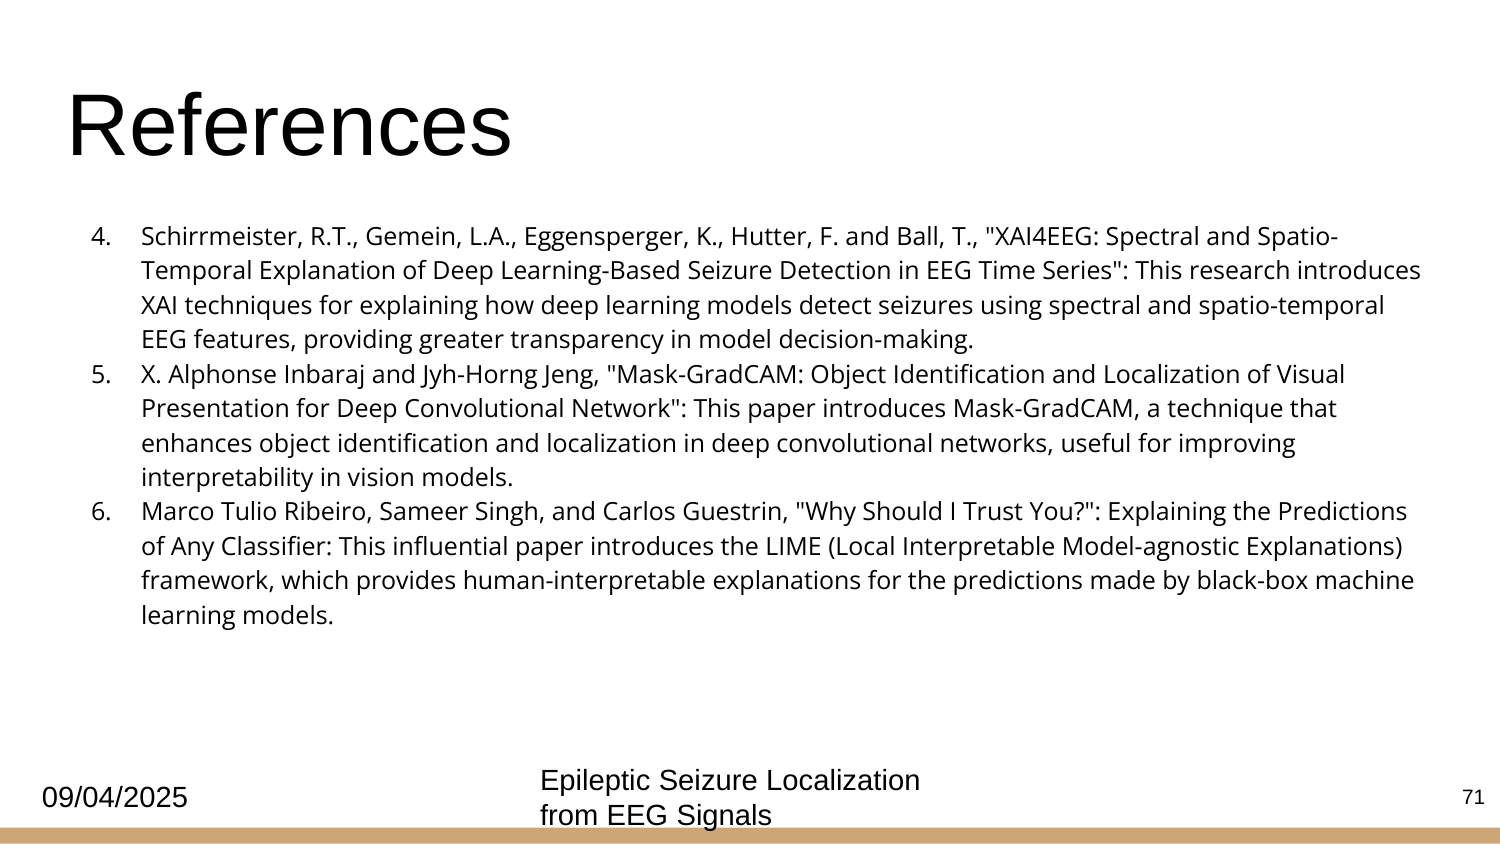

# References
Schirrmeister, R.T., Gemein, L.A., Eggensperger, K., Hutter, F. and Ball, T., "XAI4EEG: Spectral and Spatio-Temporal Explanation of Deep Learning-Based Seizure Detection in EEG Time Series": This research introduces XAI techniques for explaining how deep learning models detect seizures using spectral and spatio-temporal EEG features, providing greater transparency in model decision-making.
X. Alphonse Inbaraj and Jyh-Horng Jeng, "Mask-GradCAM: Object Identification and Localization of Visual Presentation for Deep Convolutional Network": This paper introduces Mask-GradCAM, a technique that enhances object identification and localization in deep convolutional networks, useful for improving interpretability in vision models.
Marco Tulio Ribeiro, Sameer Singh, and Carlos Guestrin, "Why Should I Trust You?": Explaining the Predictions of Any Classifier: This influential paper introduces the LIME (Local Interpretable Model-agnostic Explanations) framework, which provides human-interpretable explanations for the predictions made by black-box machine learning models.
71
09/04/2025
Epileptic Seizure Localization from EEG Signals